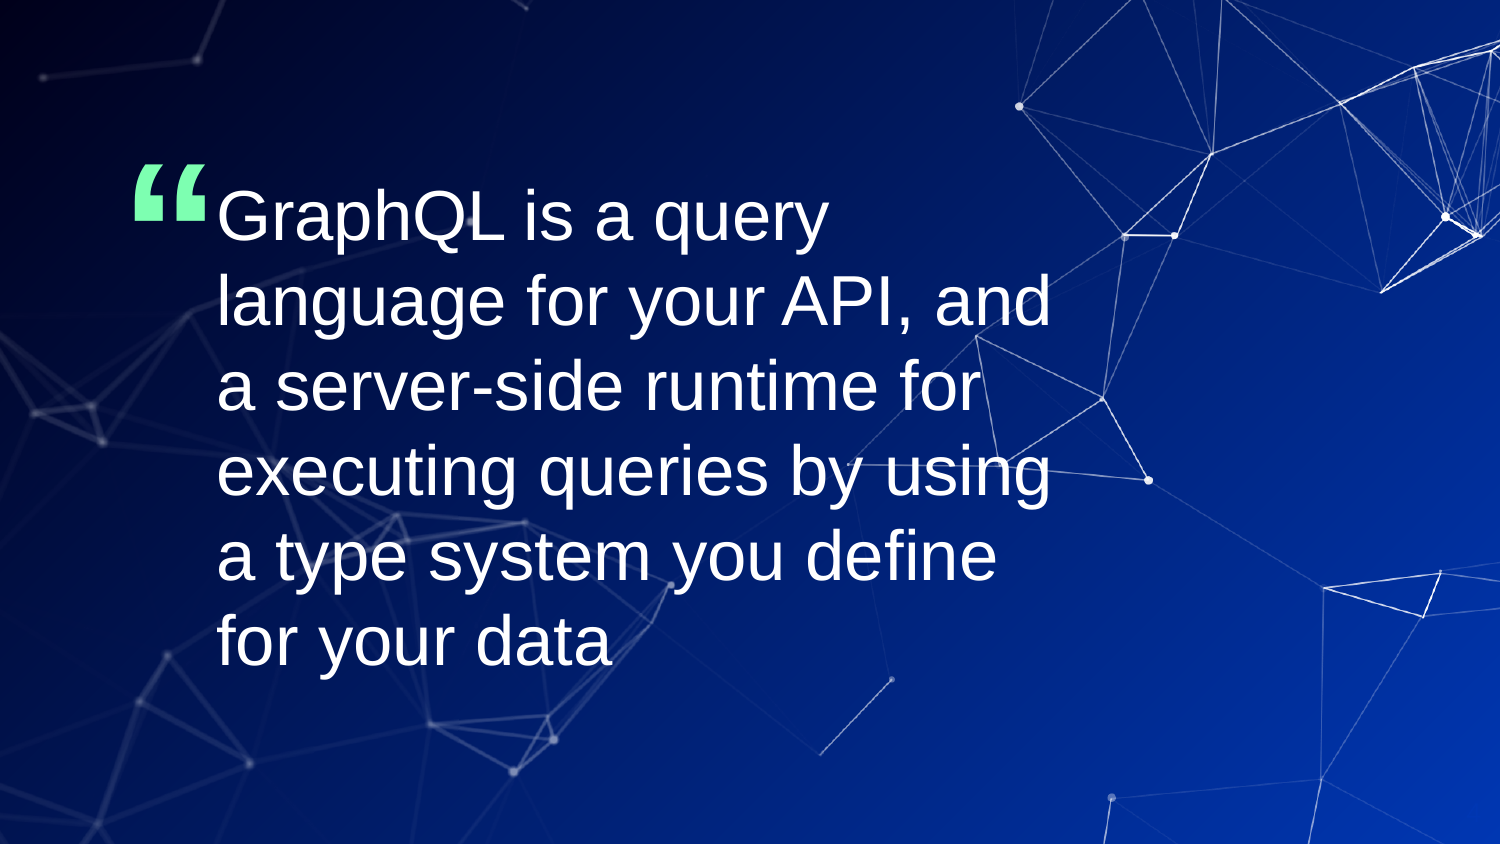

GraphQL is a query language for your API, and a server-side runtime for executing queries by using a type system you define for your data
4